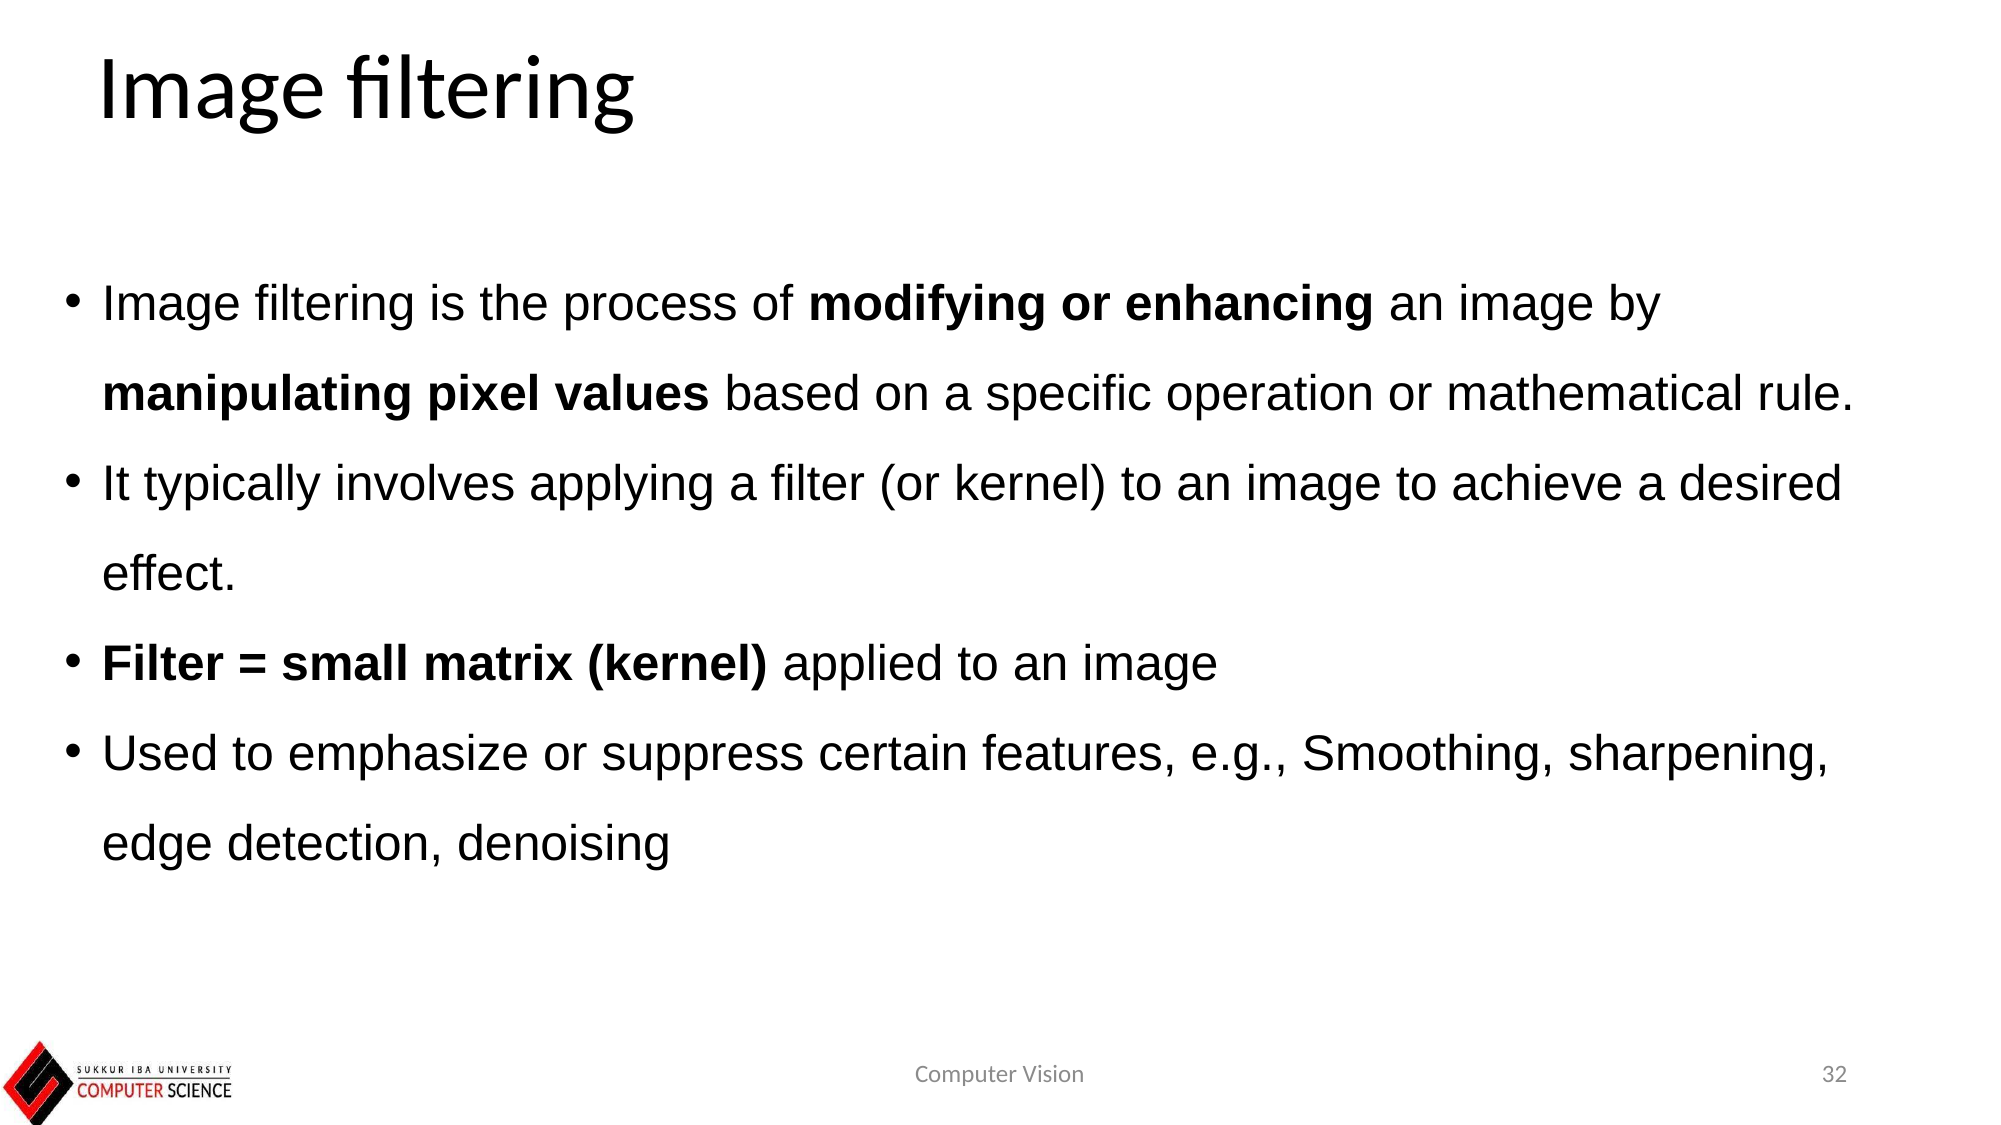

# Image filtering
Image filtering is the process of modifying or enhancing an image by manipulating pixel values based on a specific operation or mathematical rule.
It typically involves applying a filter (or kernel) to an image to achieve a desired effect.
Filter = small matrix (kernel) applied to an image
Used to emphasize or suppress certain features, e.g., Smoothing, sharpening, edge detection, denoising
Computer Vision
32